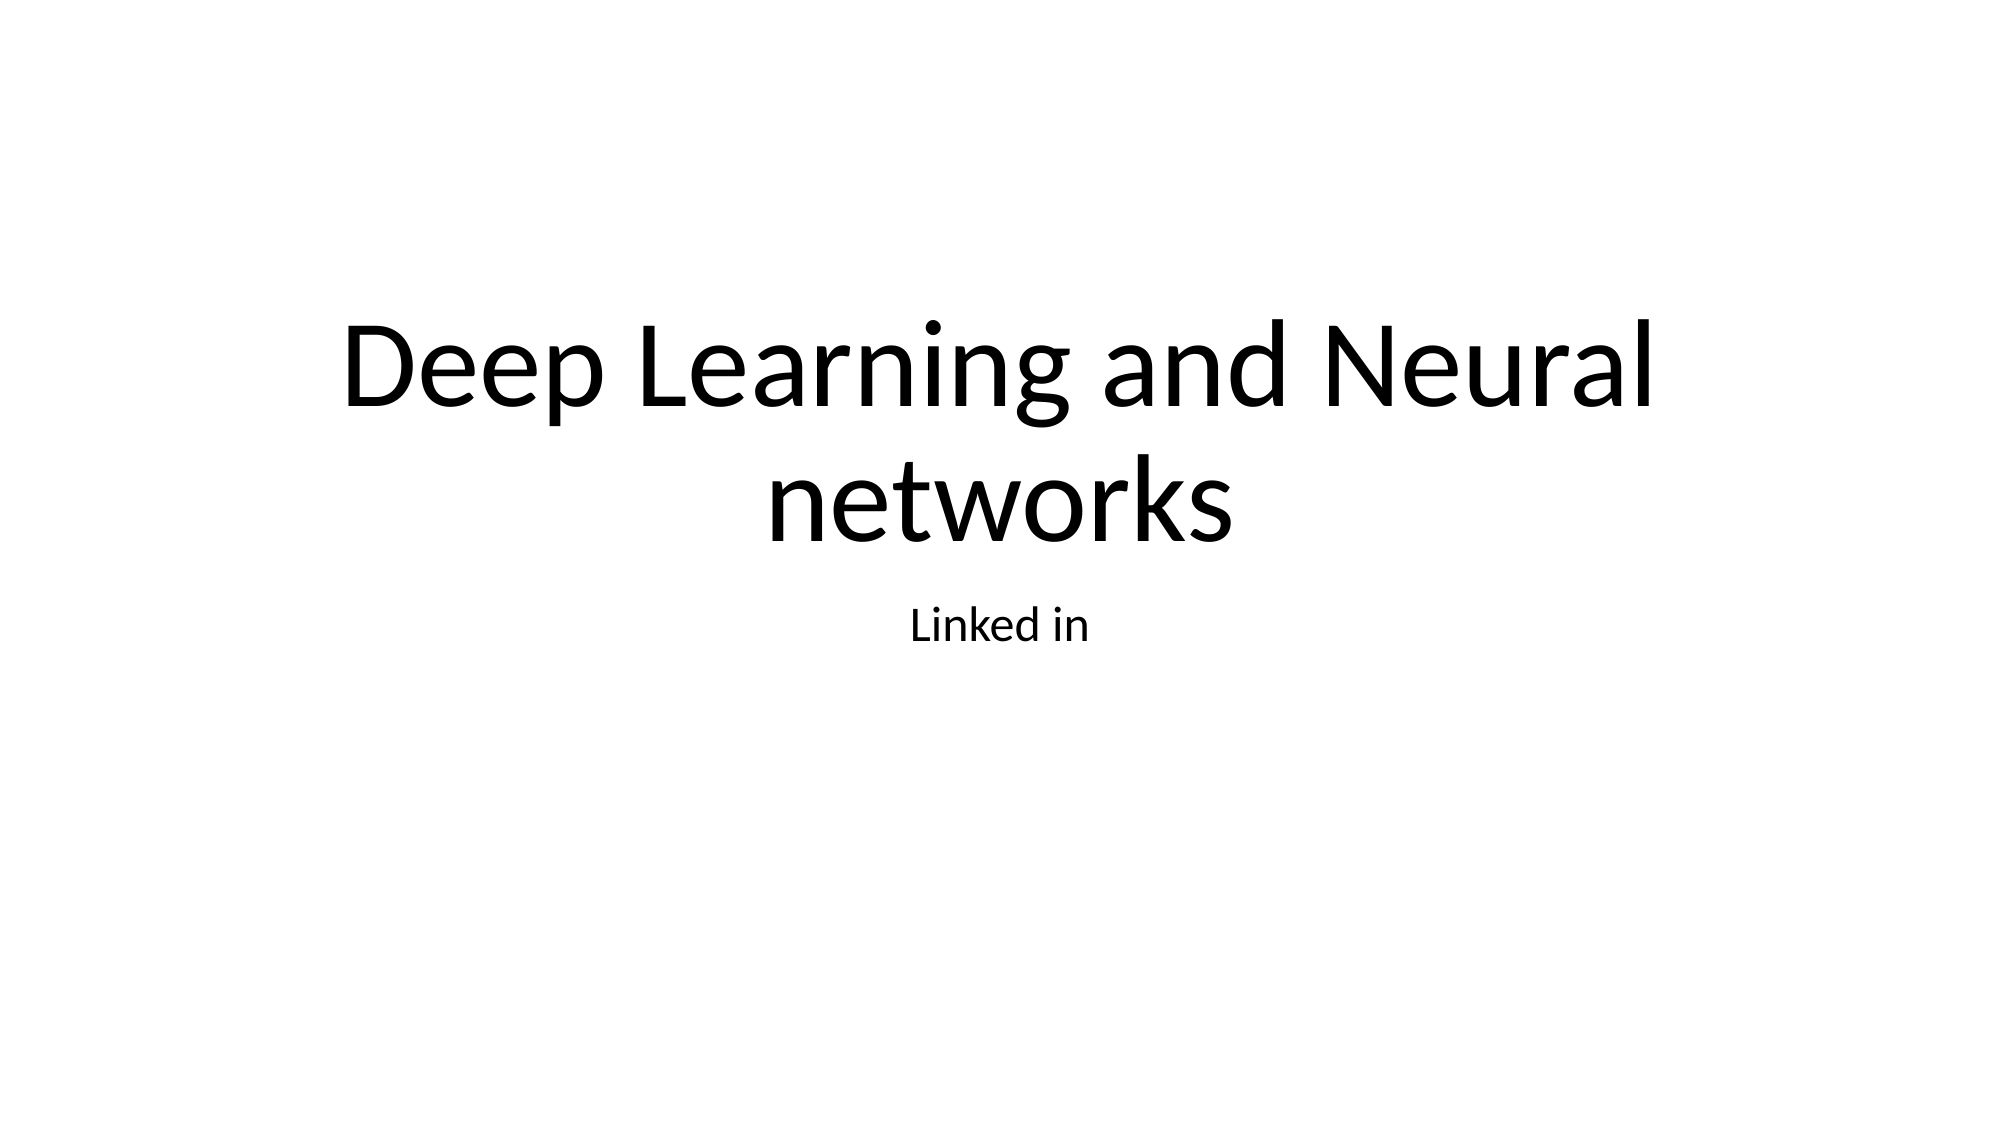

# Deep Learning and Neural networks
Linked in